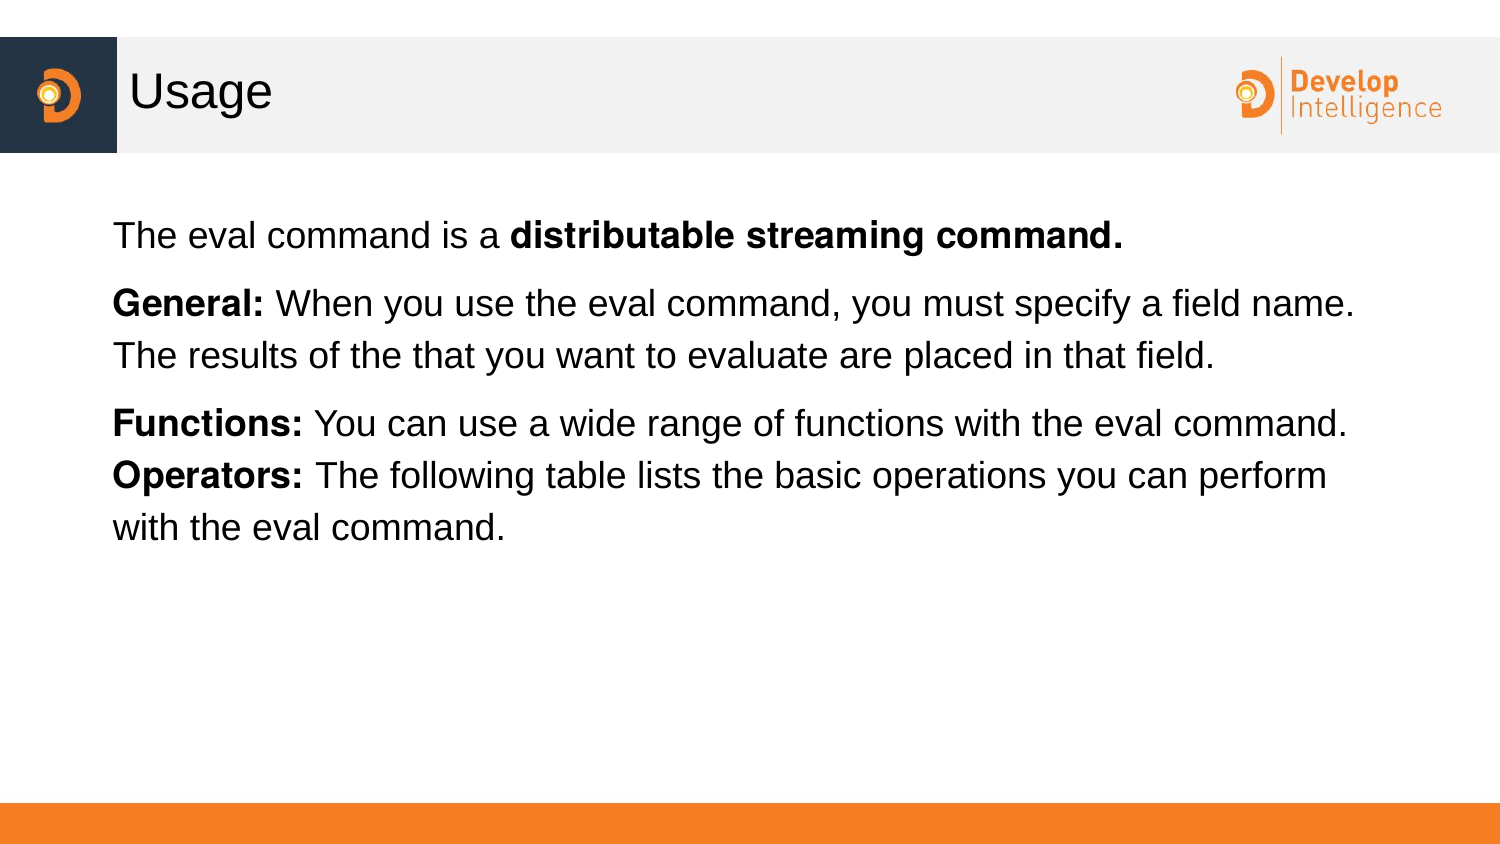

# Usage
The eval command is a distributable streaming command.
General: When you use the eval command, you must specify a field name. The results of the that you want to evaluate are placed in that field.
Functions: You can use a wide range of functions with the eval command. Operators: The following table lists the basic operations you can perform with the eval command.